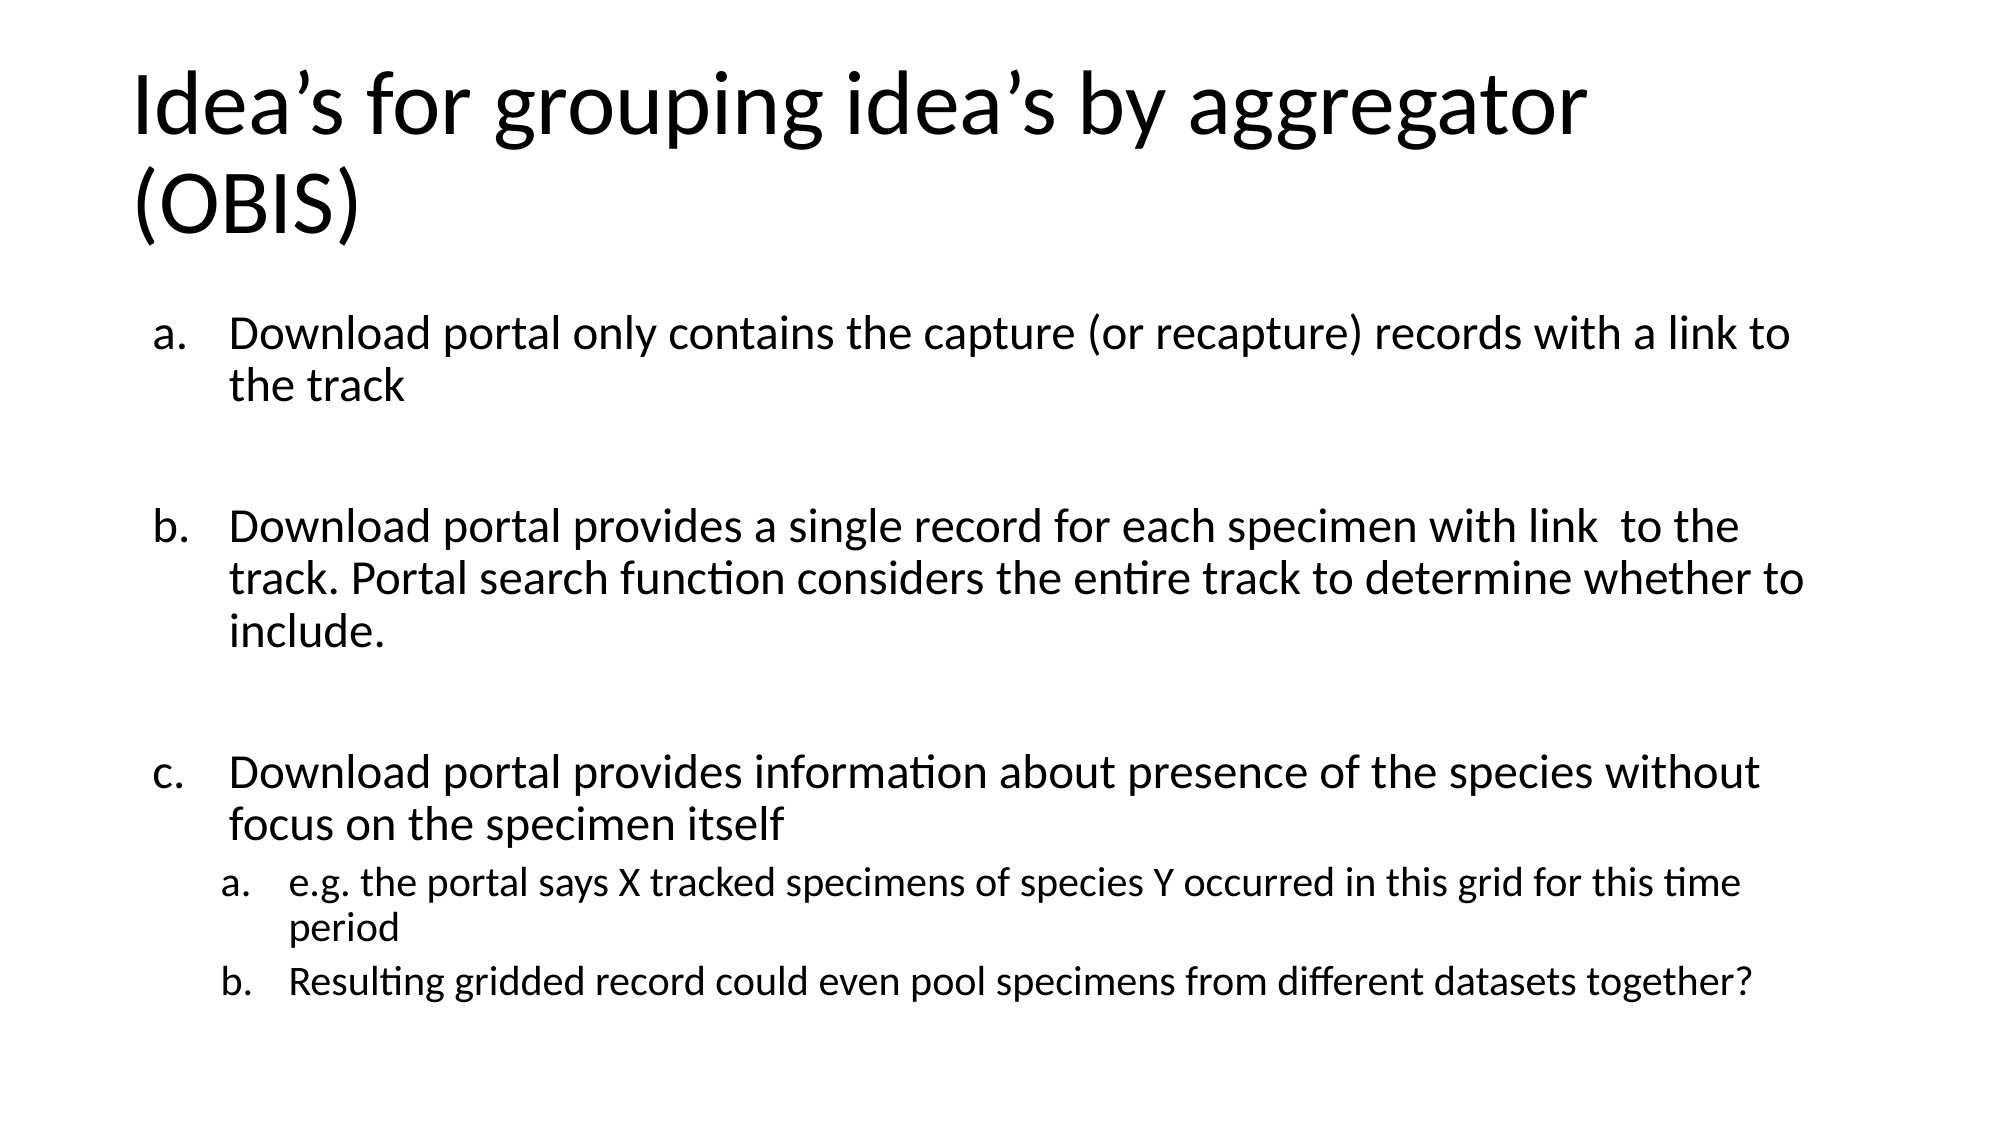

# Idea’s for grouping idea’s by aggregator (OBIS)
Download portal only contains the capture (or recapture) records with a link to the track

Download portal provides a single record for each specimen with link  to the track. Portal search function considers the entire track to determine whether to include.

Download portal provides information about presence of the species without  focus on the specimen itself
e.g. the portal says X tracked specimens of species Y occurred in this grid for this time period
Resulting gridded record could even pool specimens from different datasets together?